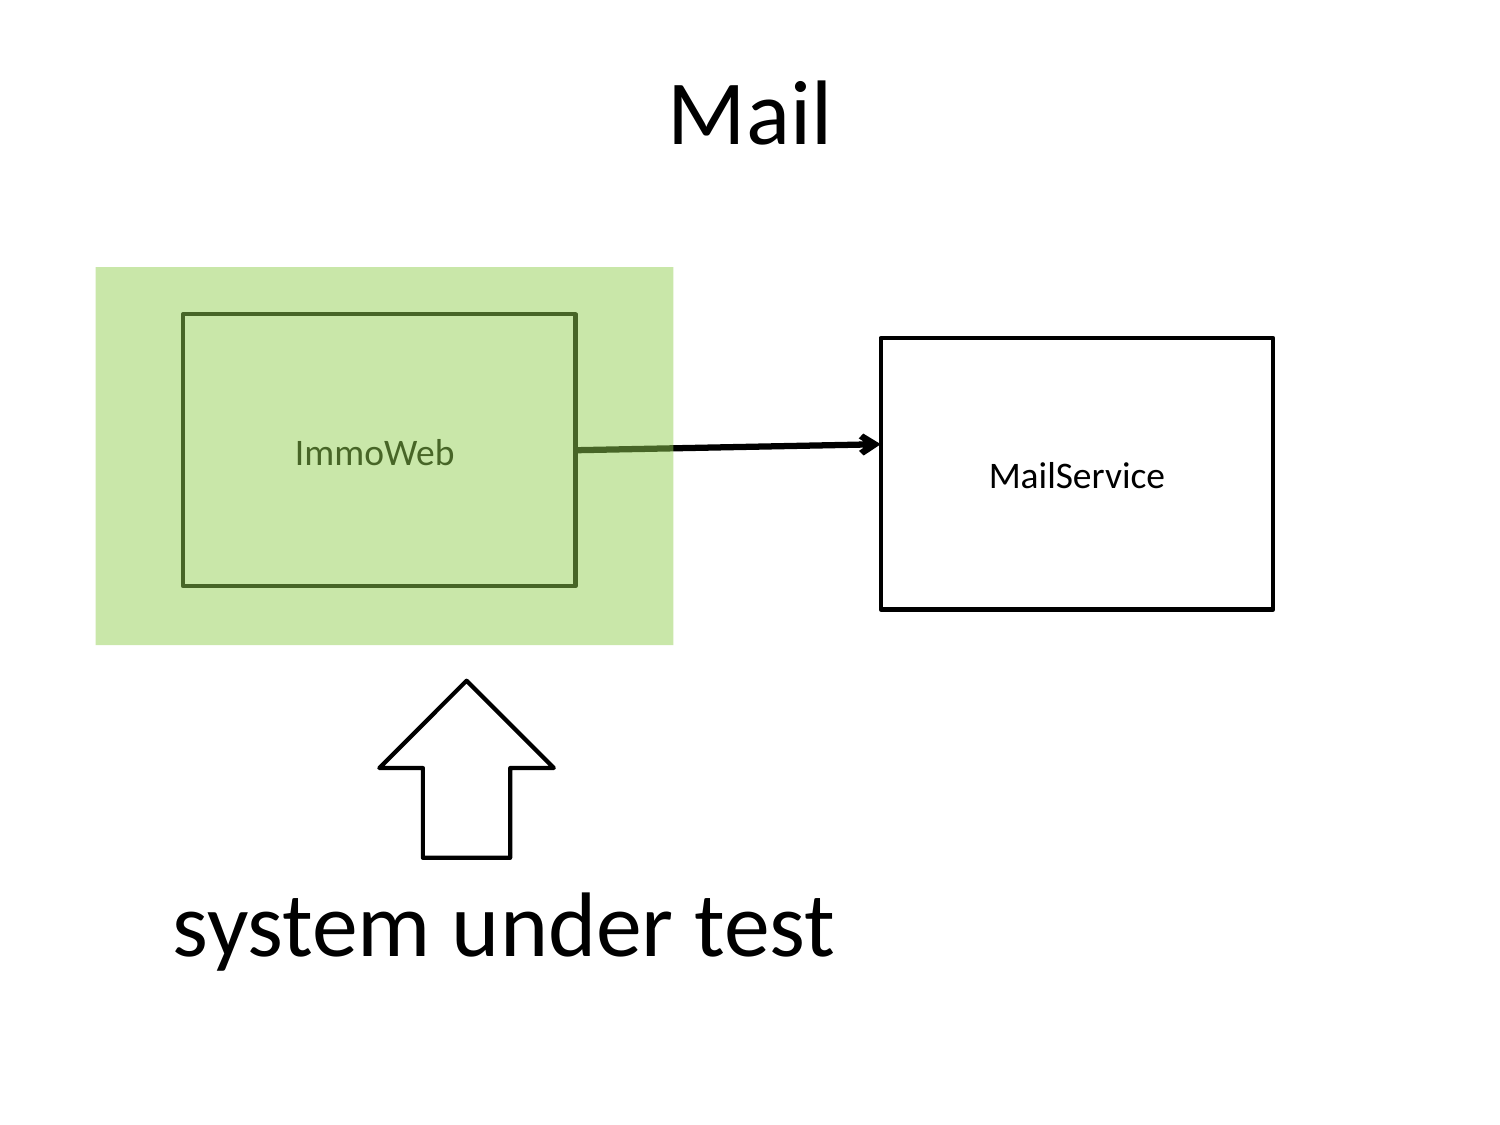

# Mail

ImmoWeb
MailService

system under test